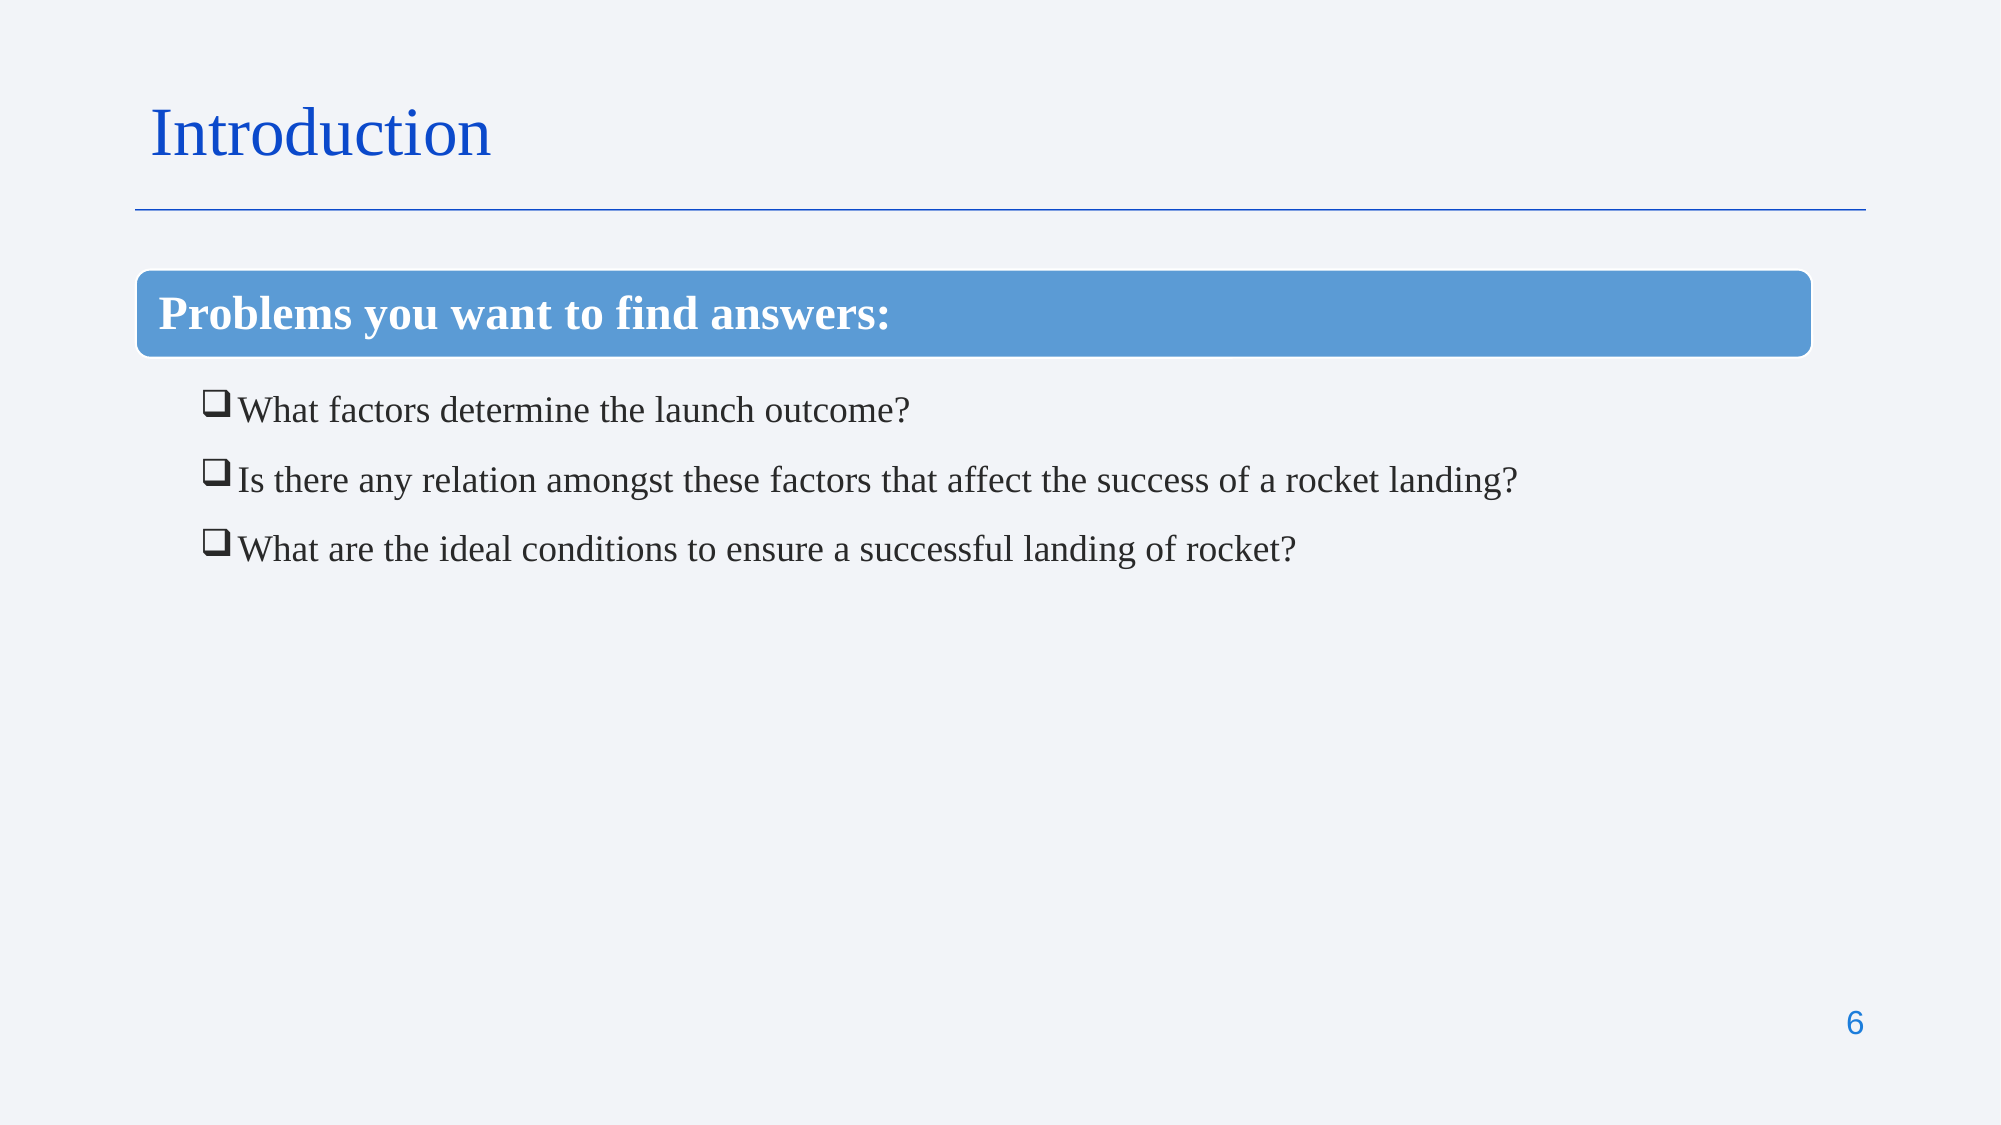

Introduction
Problems you want to find answers:
What factors determine the launch outcome?
Is there any relation amongst these factors that affect the success of a rocket landing?
What are the ideal conditions to ensure a successful landing of rocket?
6